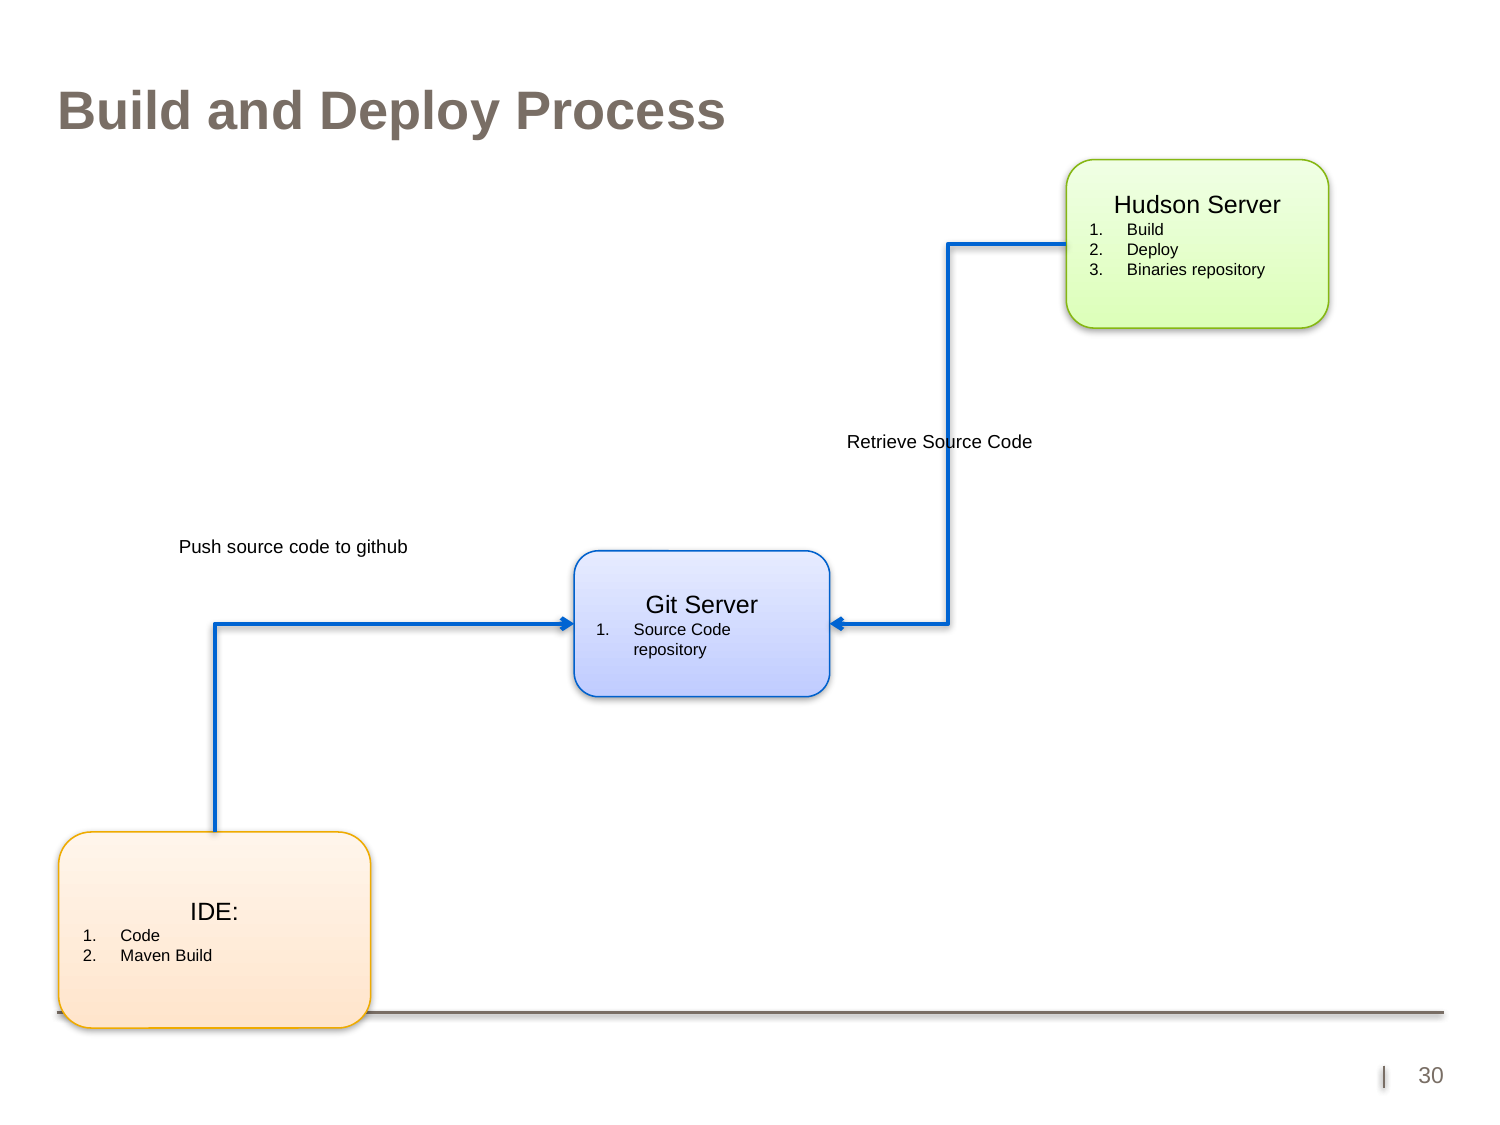

# Build and Deploy Process
Hudson Server
Build
Deploy
Binaries repository

Retrieve Source Code
Push source code to github
Git Server
Source Code repository
IDE:
Code
Maven Build
30